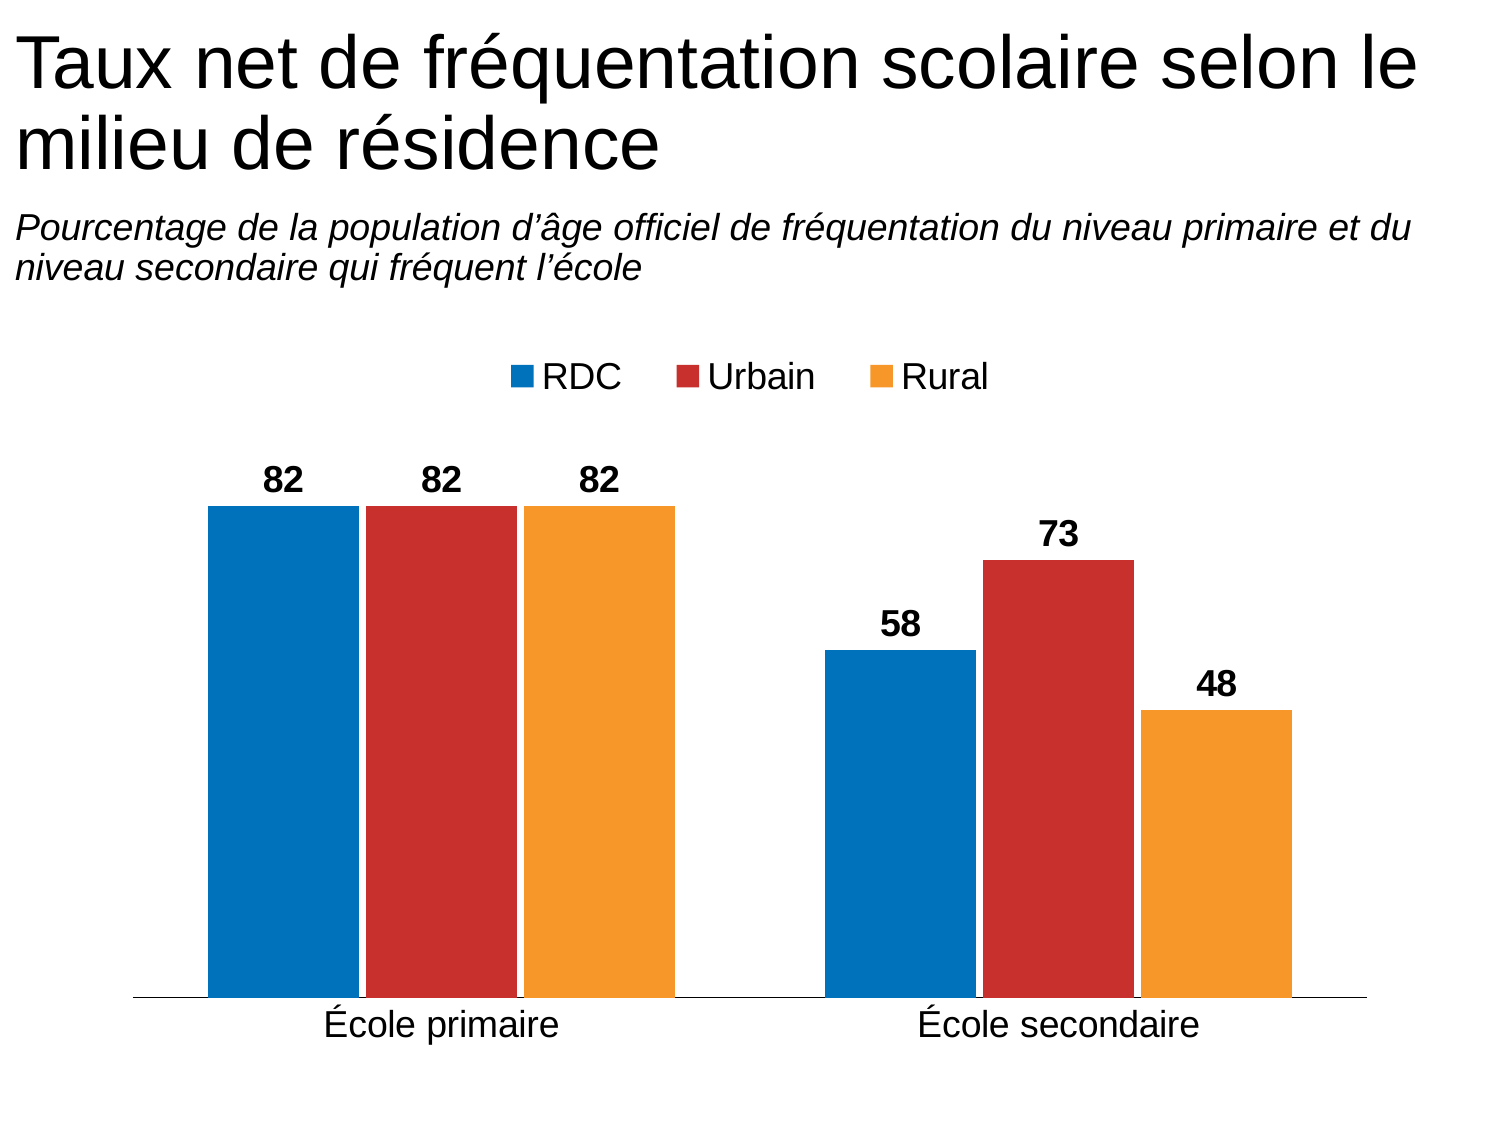

# Taux net de fréquentation scolaire selon le milieu de résidence
Pourcentage de la population d’âge officiel de fréquentation du niveau primaire et du niveau secondaire qui fréquent l’école

### Chart

| Category | RDC | Urbain | Rural |
|---|---|---|---|
| École primaire | 82.0 | 82.0 | 82.0 |
| École secondaire | 58.0 | 73.0 | 48.0 |